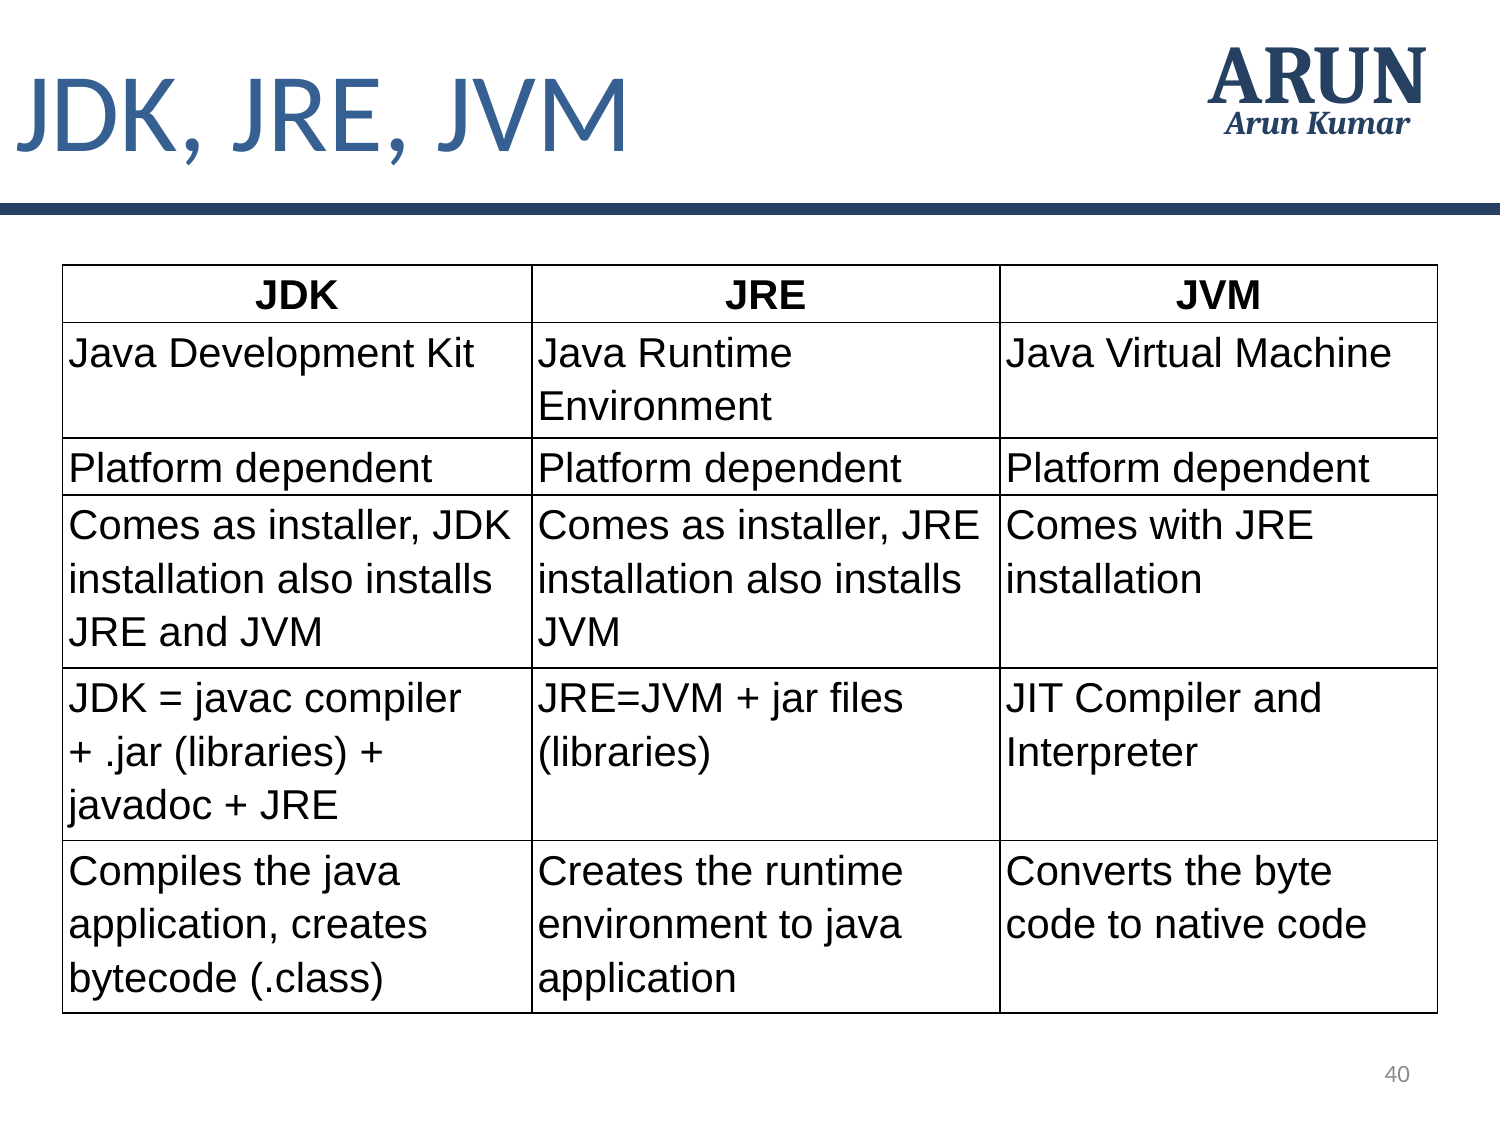

JDK, JRE, JVM

ARUN
Arun Kumar

| JDK | JRE | JVM |
| --- | --- | --- |
| Java Development Kit | Java Runtime Environment | Java Virtual Machine |
| Platform dependent | Platform dependent | Platform dependent |
| Comes as installer, JDK installation also installs JRE and JVM | Comes as installer, JRE installation also installs JVM | Comes with JRE installation |
| JDK = javac compiler + .jar (libraries) + javadoc + JRE | JRE=JVM + jar files (libraries) | JIT Compiler and Interpreter |
| Compiles the java application, creates bytecode (.class) | Creates the runtime environment to java application | Converts the byte code to native code |
40